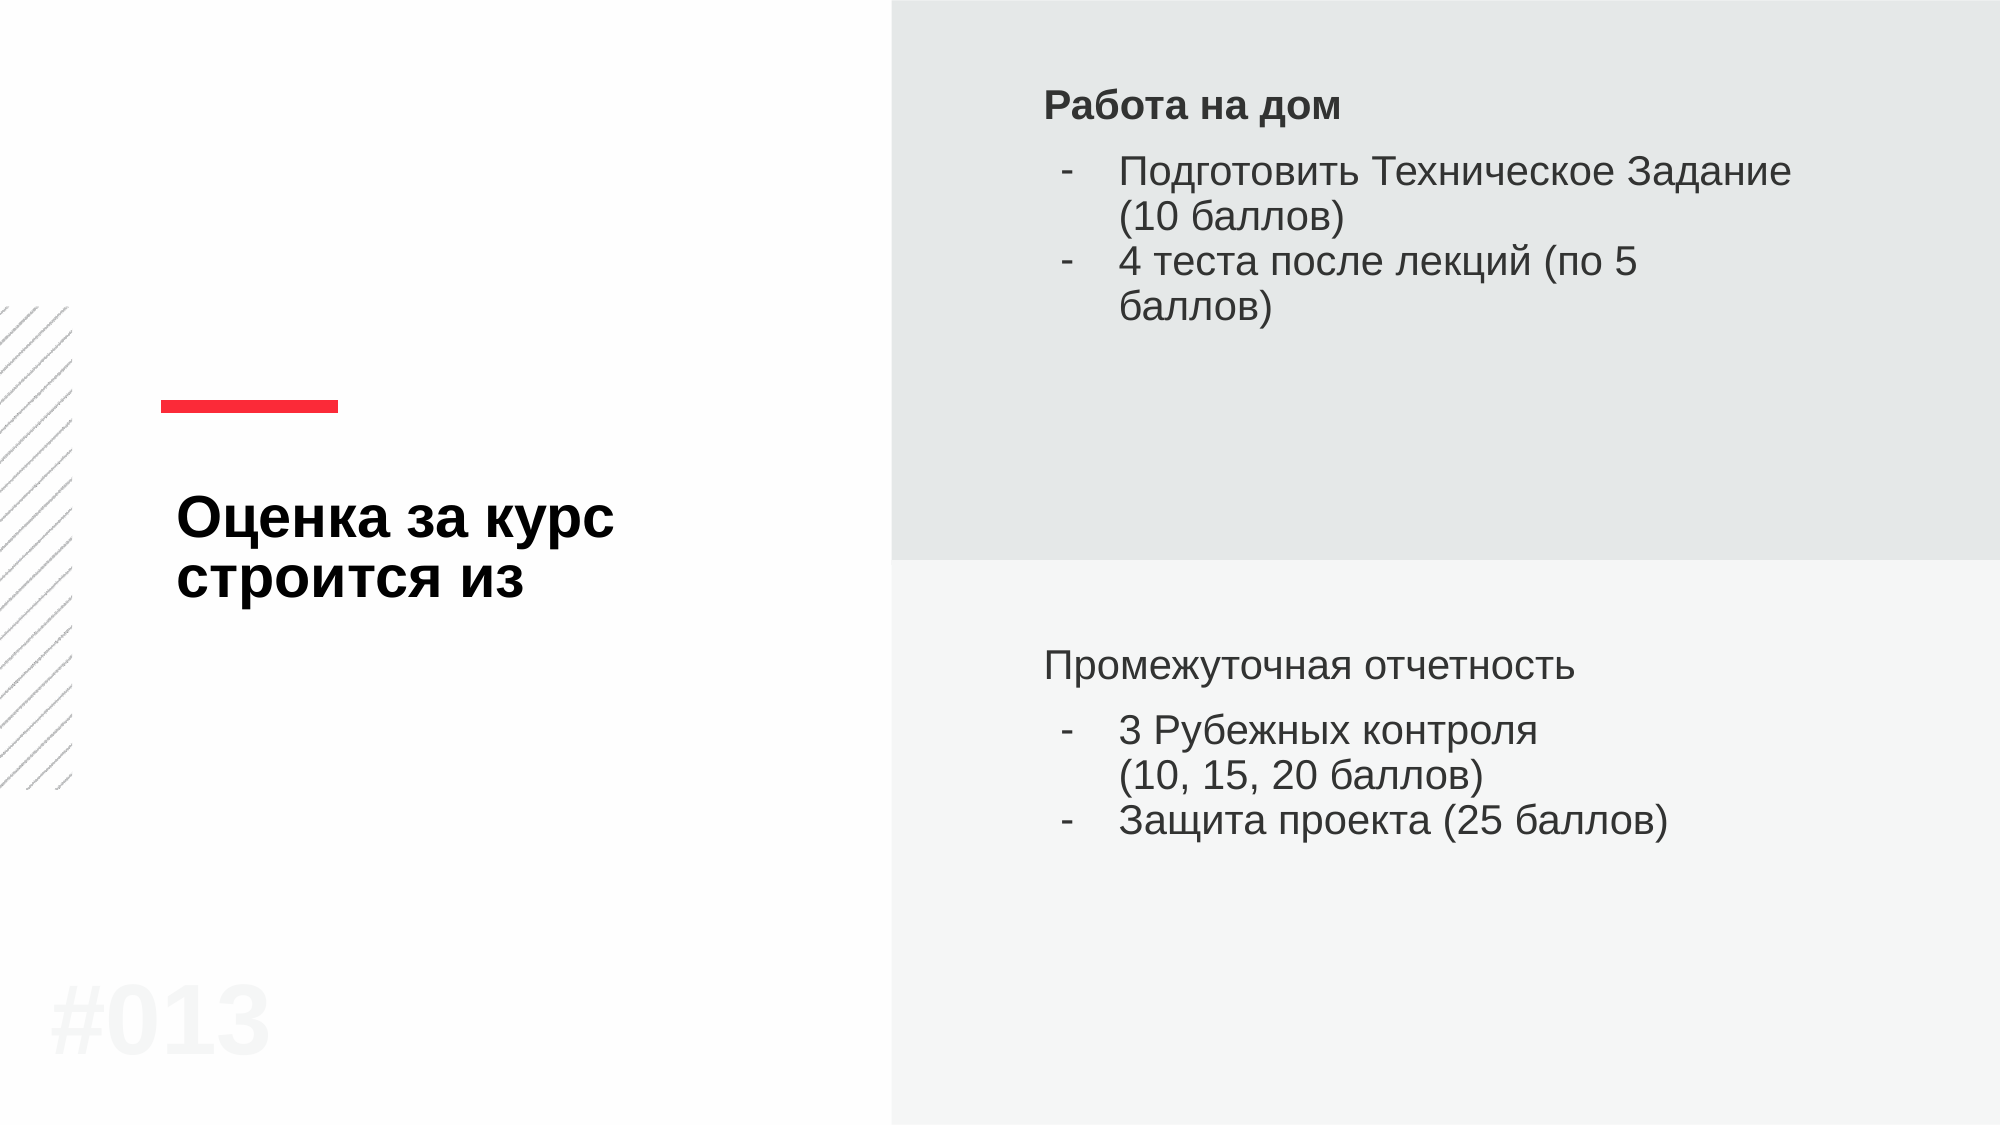

Работа на дом
Подготовить Техническое Задание
(10 баллов)
4 теста после лекций (по 5 баллов)
Оценка за курс строится из
Промежуточная отчетность
3 Рубежных контроля
(10, 15, 20 баллов)
Защита проекта (25 баллов)
#013